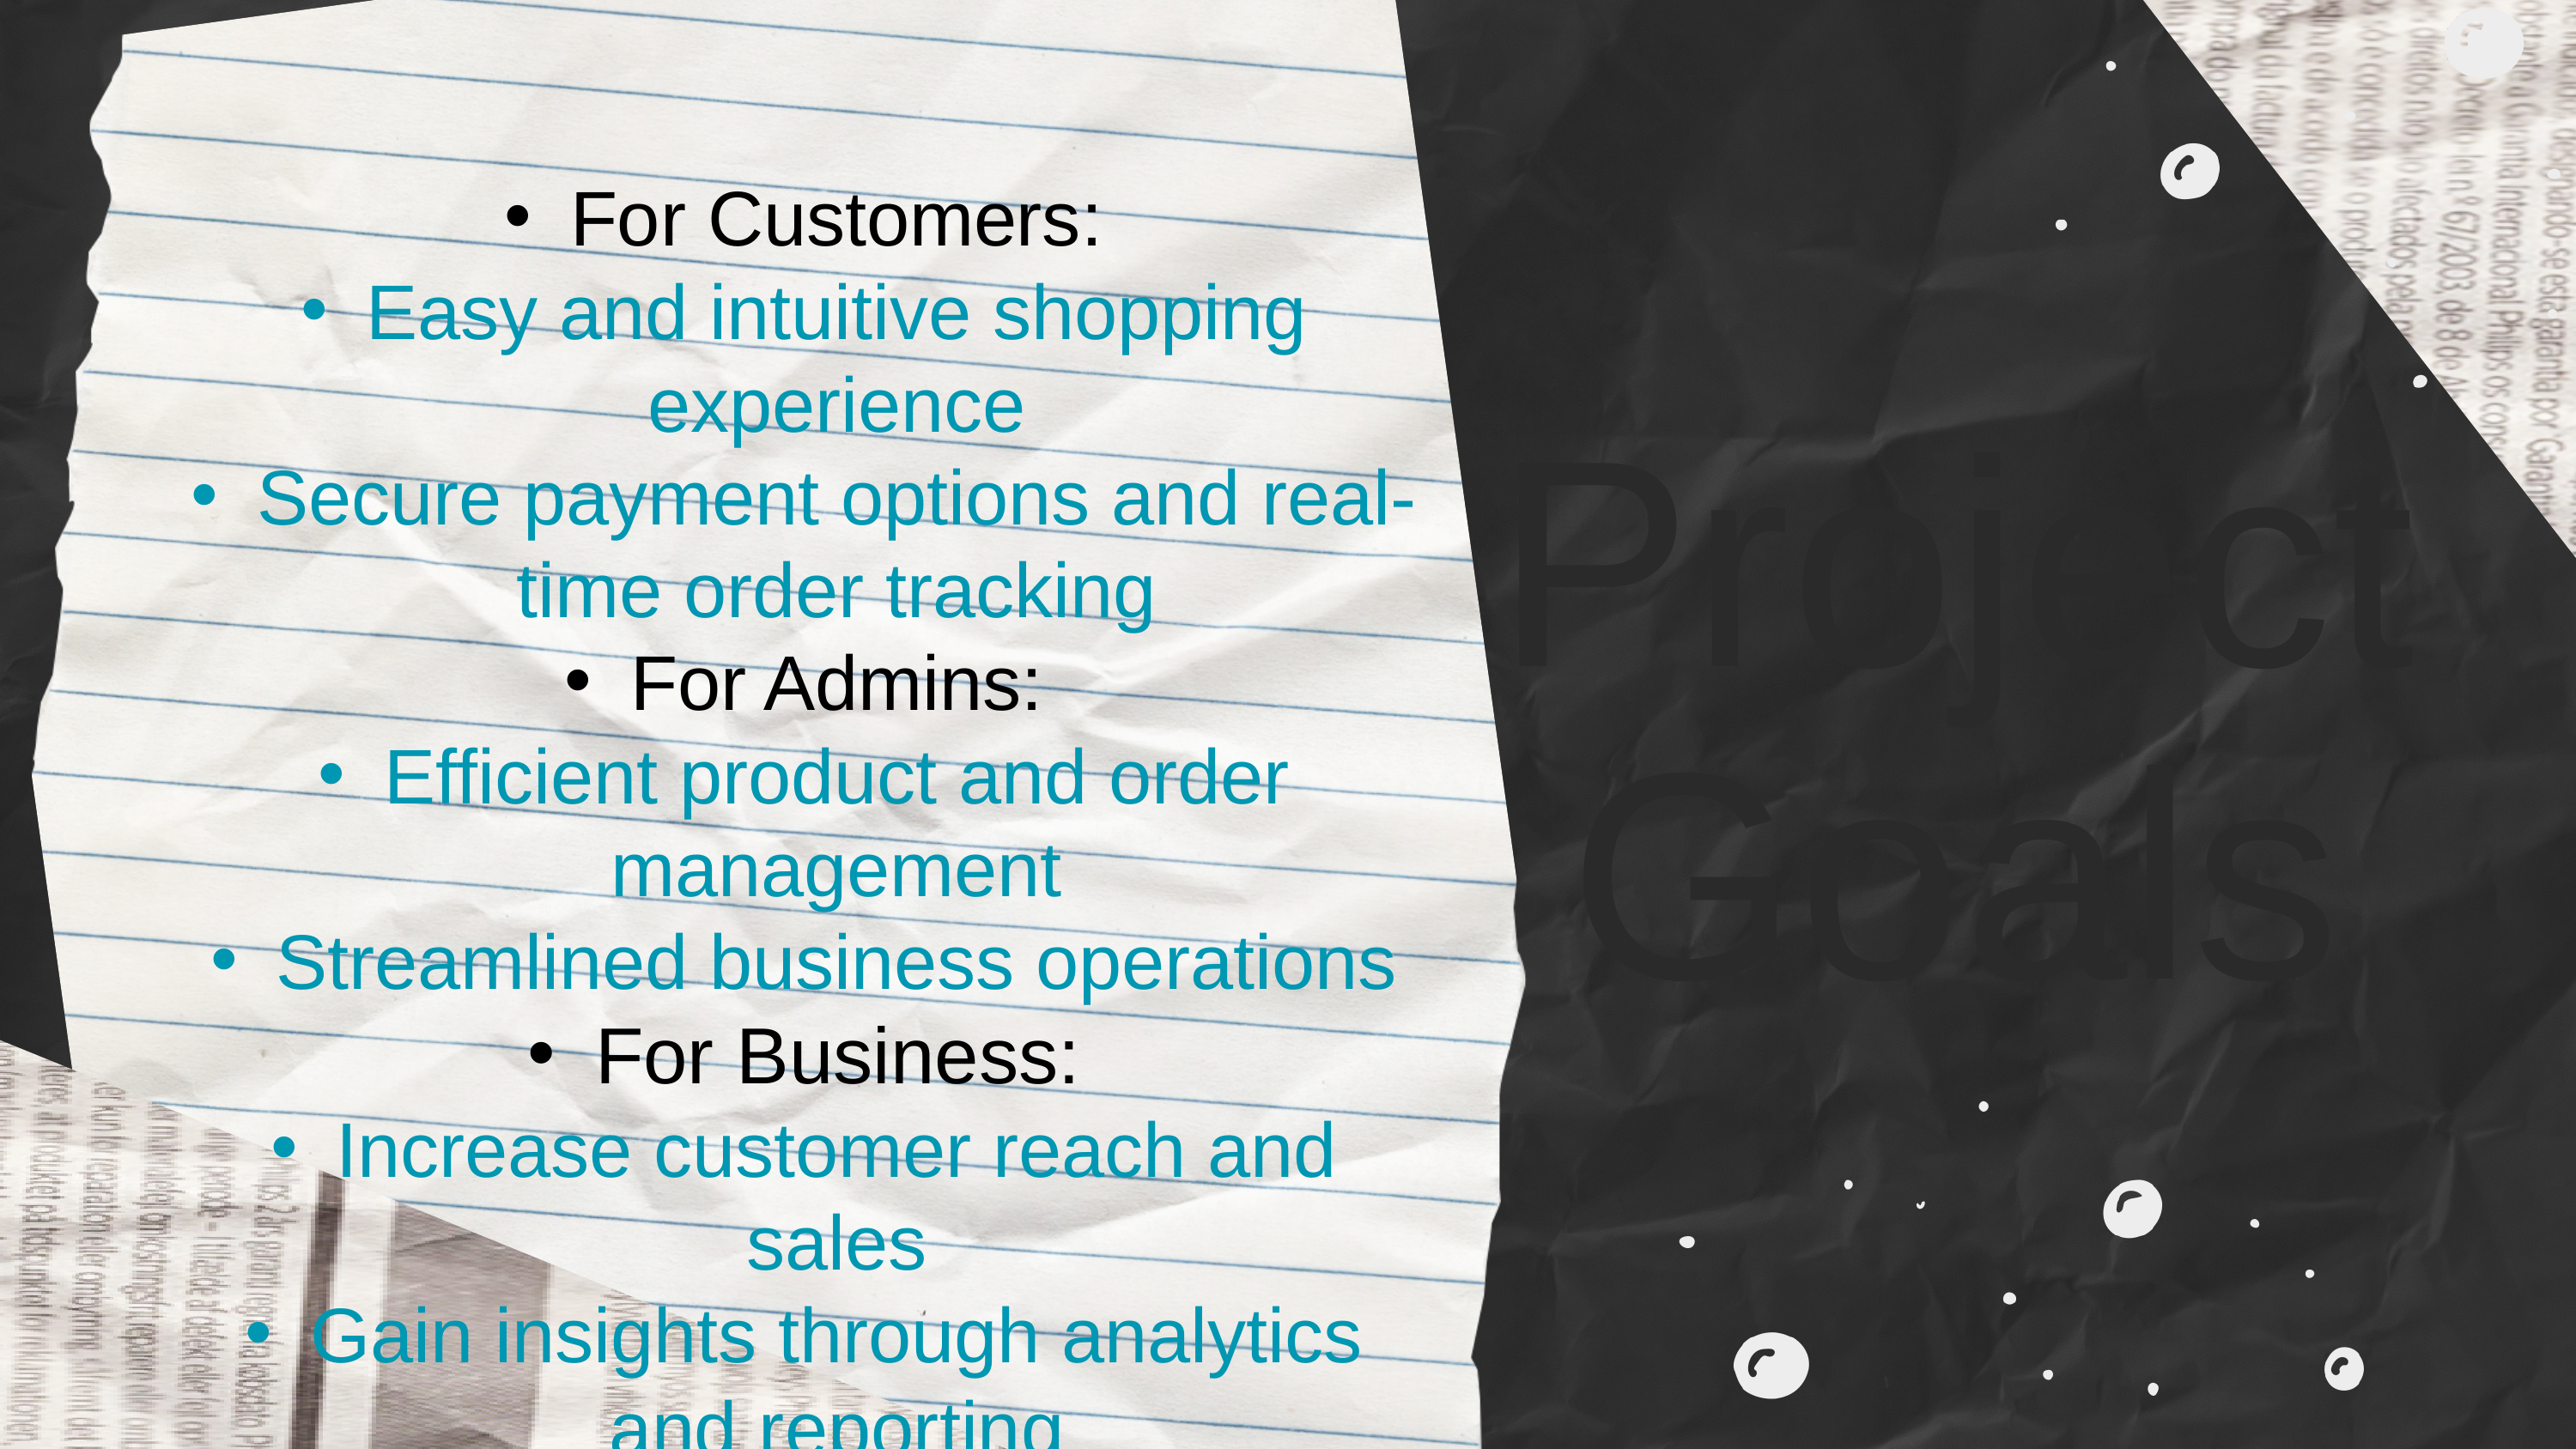

For Customers:
Easy and intuitive shopping experience
Secure payment options and real-time order tracking
For Admins:
Efficient product and order management
Streamlined business operations
For Business:
Increase customer reach and sales
Gain insights through analytics and reporting

Project Goals